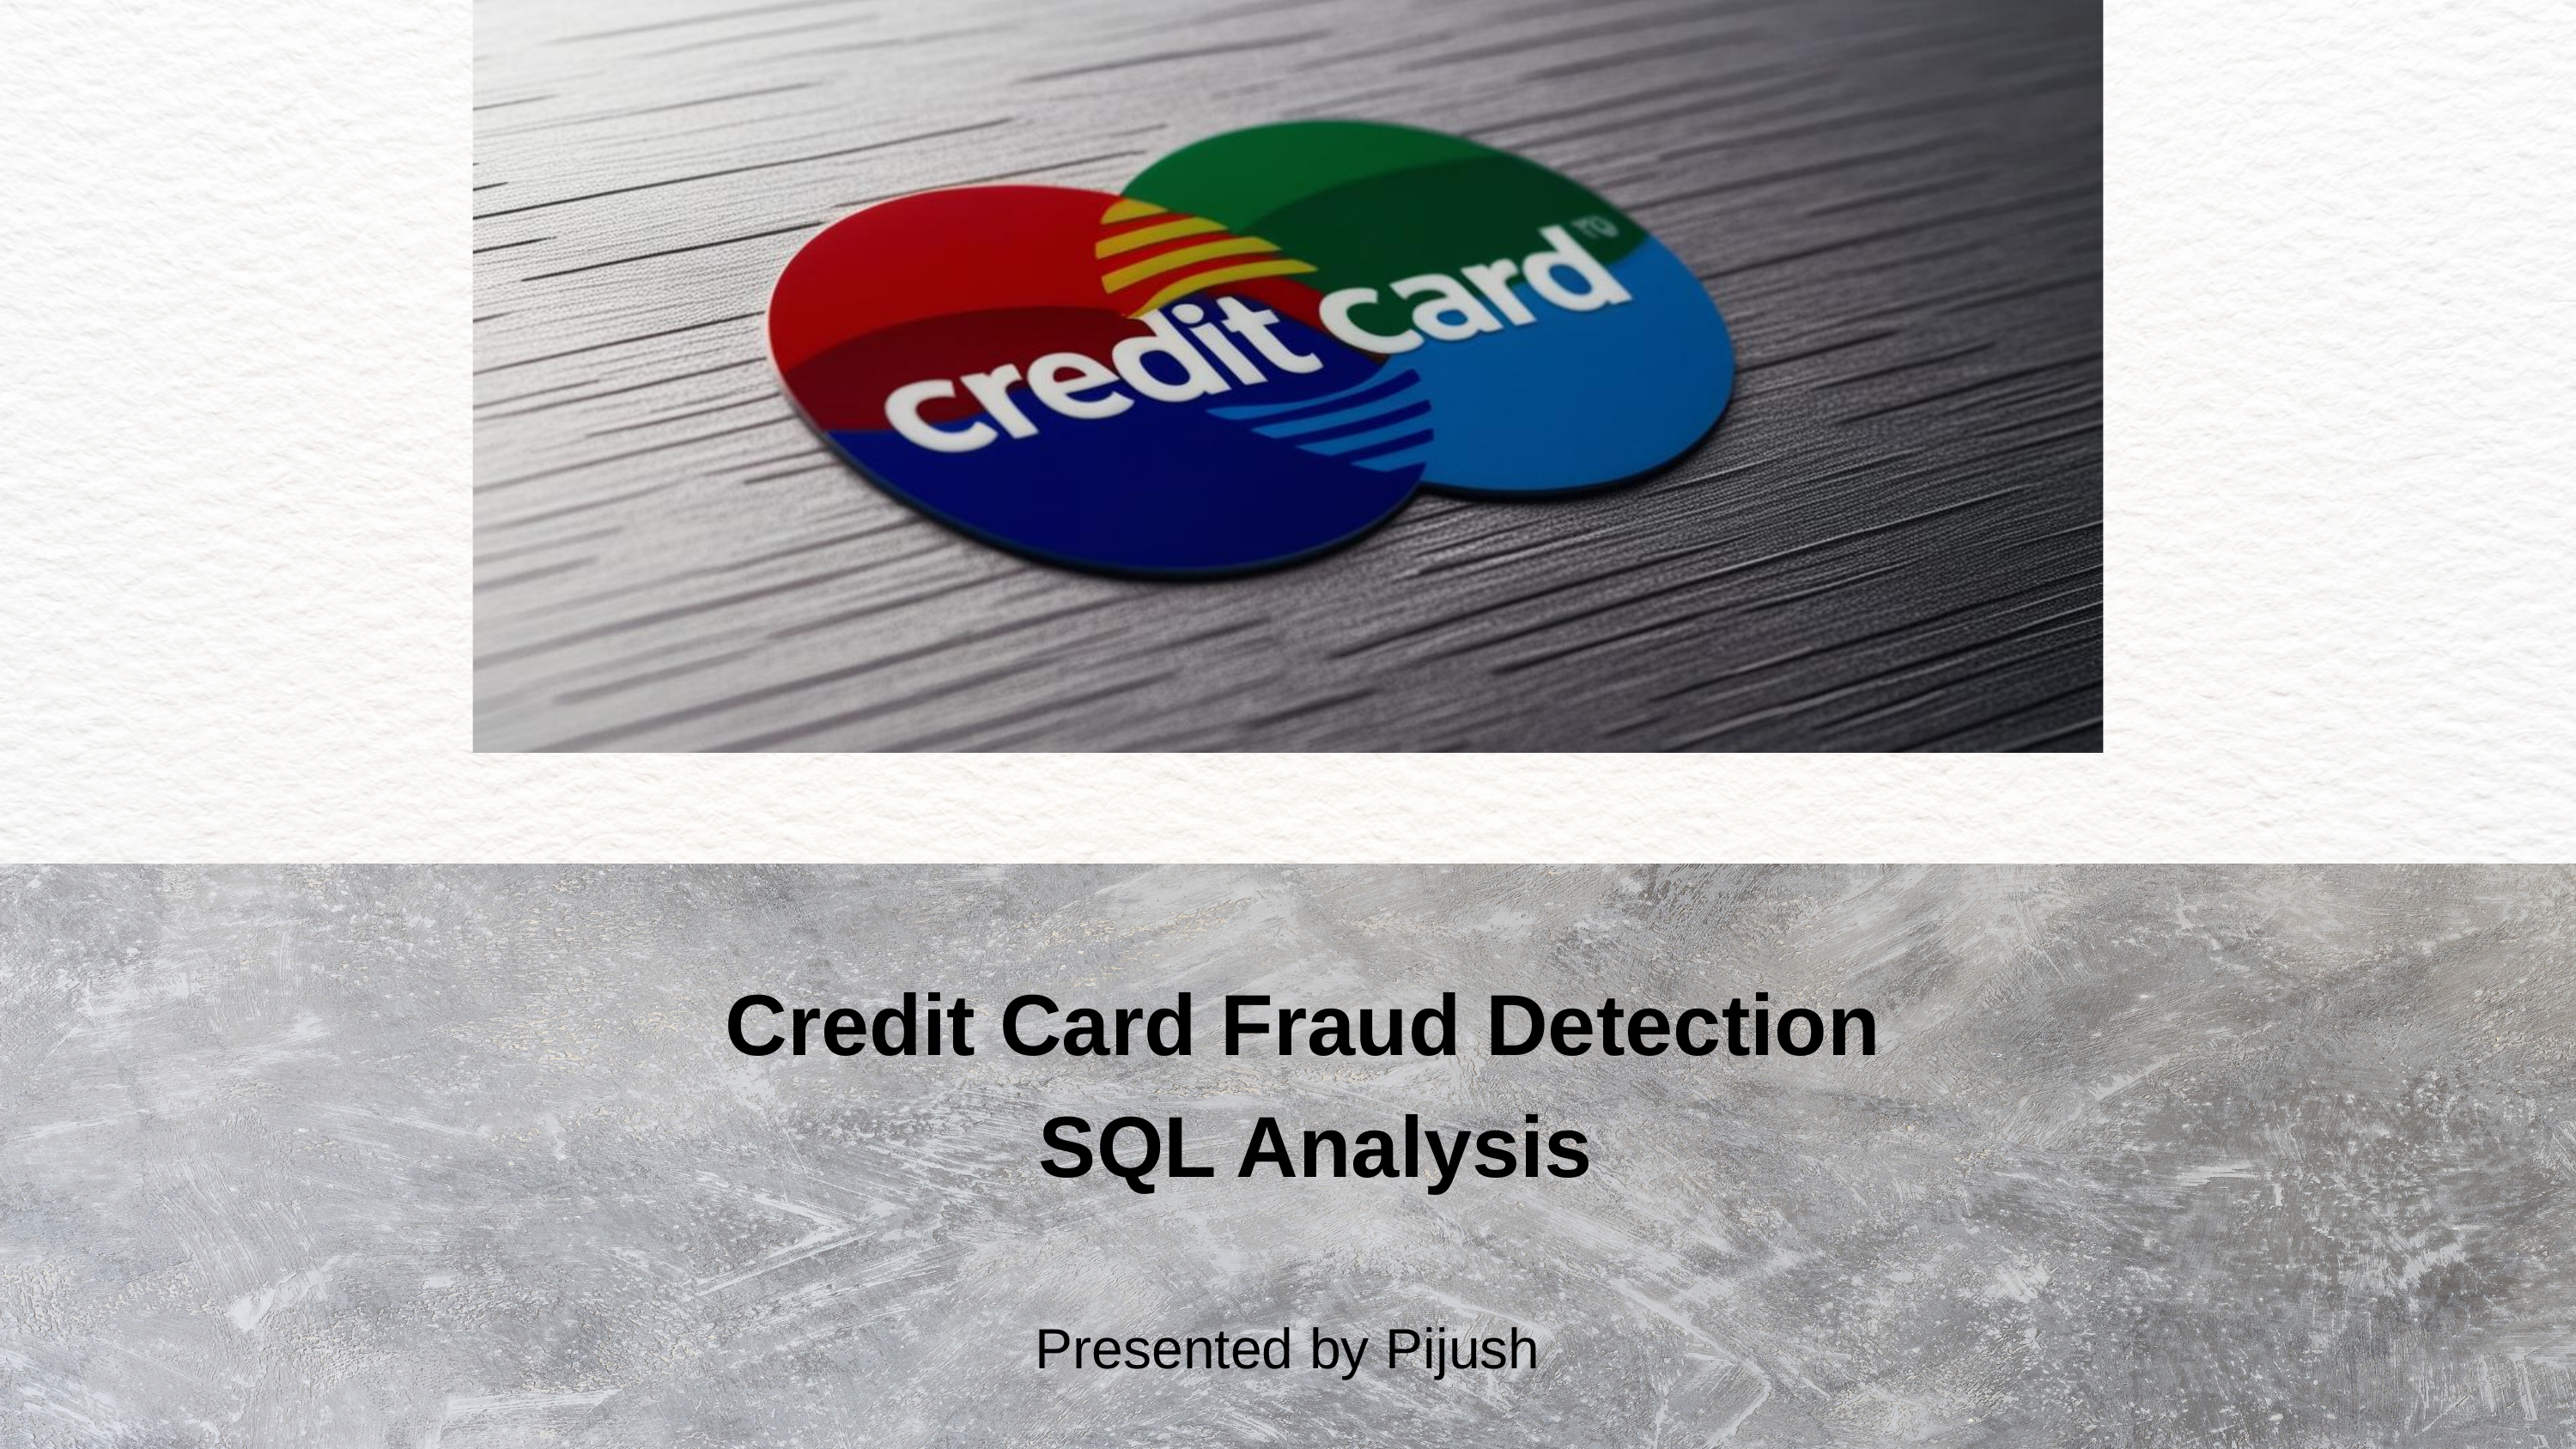

Credit Card Fraud Detection
SQL Analysis
Presented by Pijush